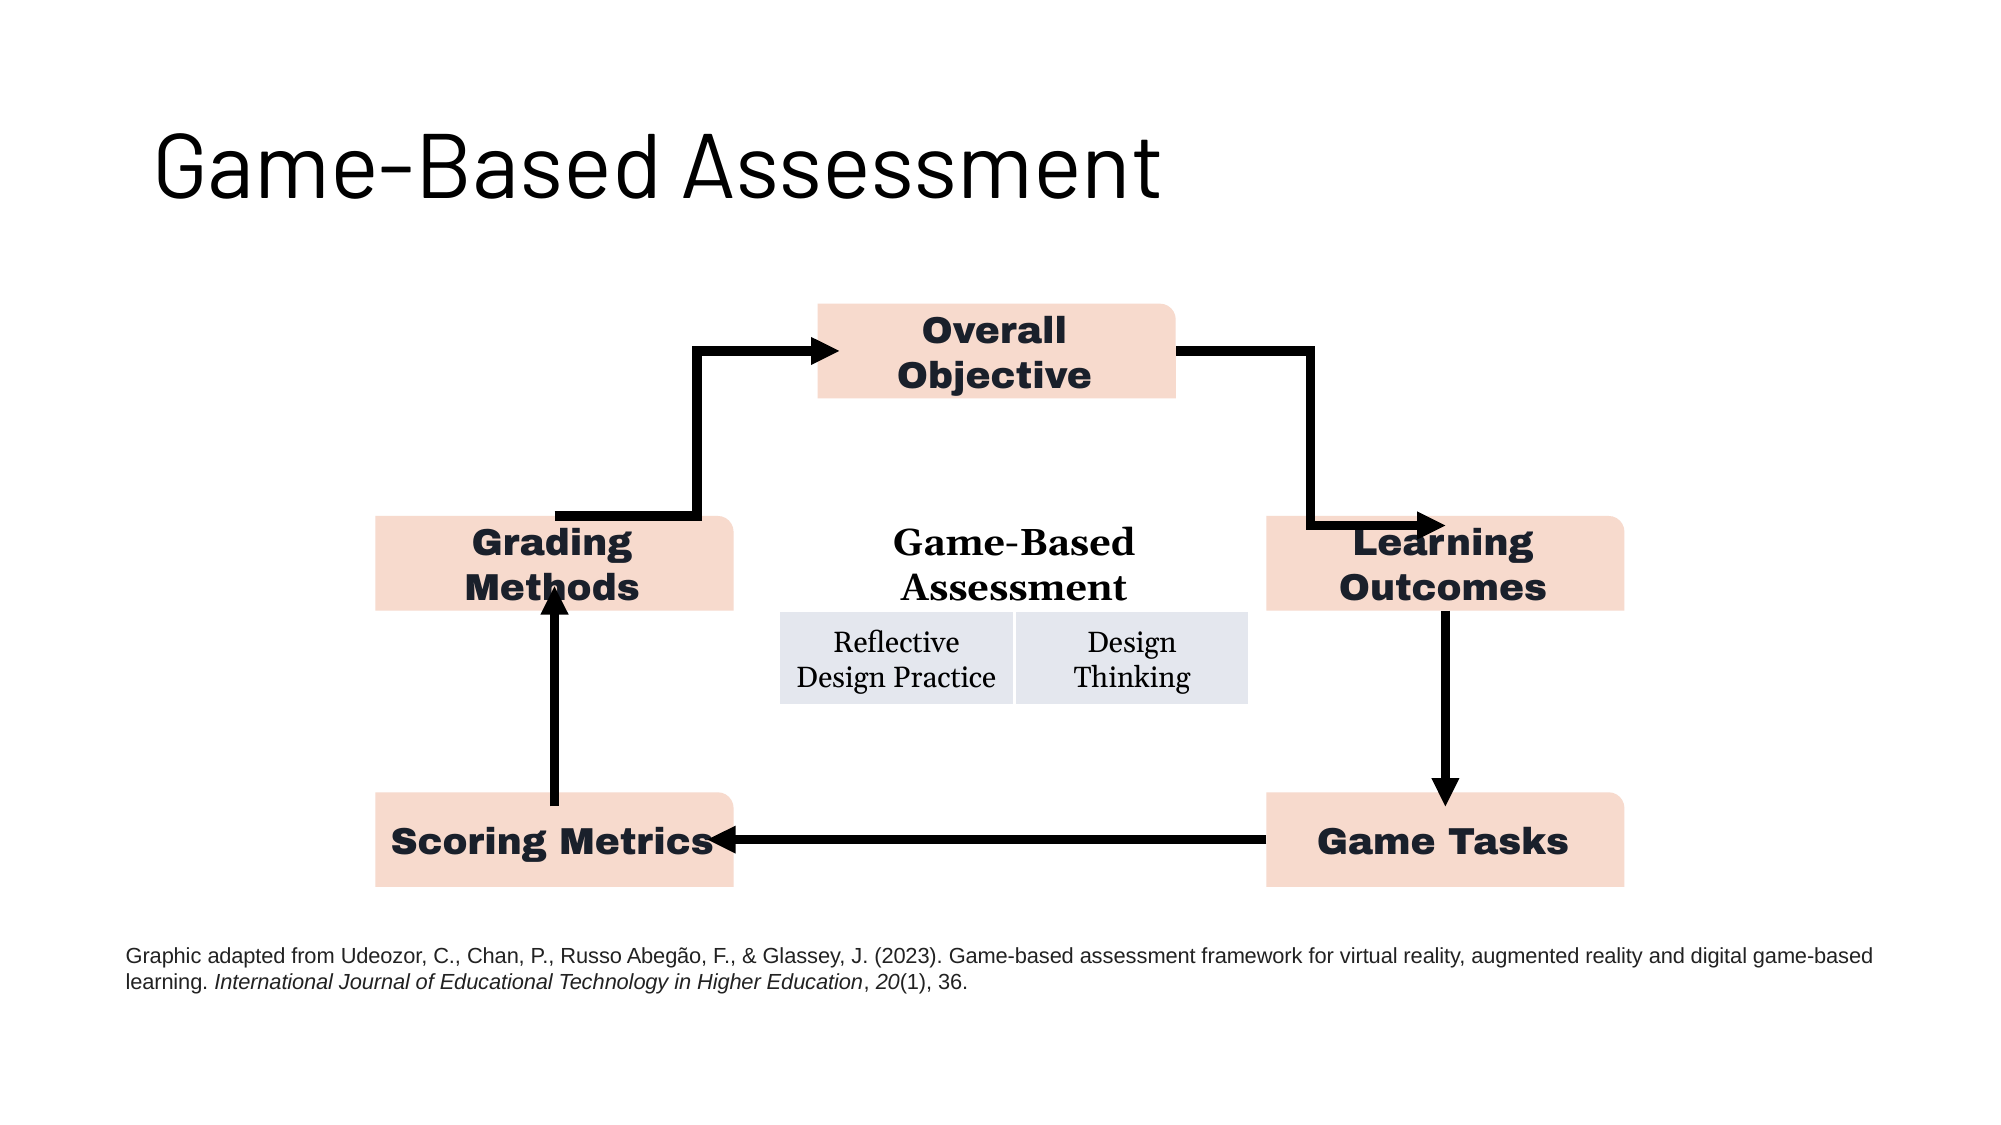

# Game-Based Assessment
Overall Objective
Grading Methods
Learning Outcomes
Scoring Metrics
Game Tasks
Game-Based Assessment
Reflective Design Practice
Design Thinking
Graphic adapted from Udeozor, C., Chan, P., Russo Abegão, F., & Glassey, J. (2023). Game-based assessment framework for virtual reality, augmented reality and digital game-based learning. International Journal of Educational Technology in Higher Education, 20(1), 36.